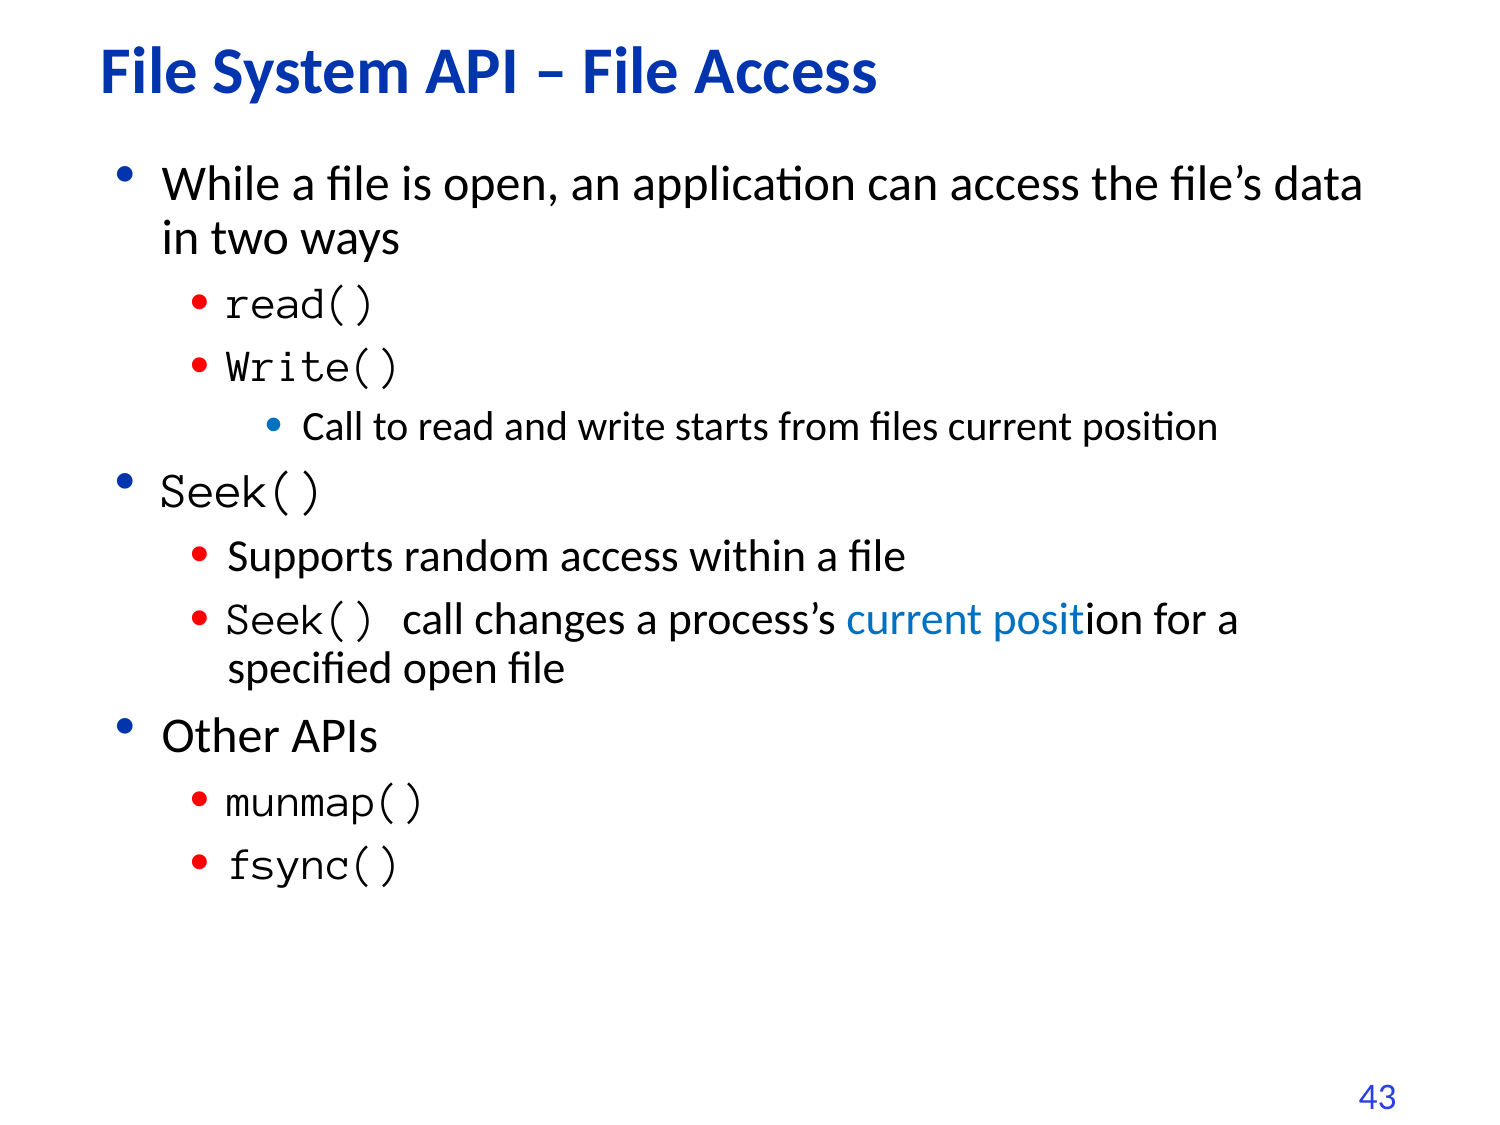

# File System API – File Access
While a file is open, an application can access the file’s data in two ways
read()
Write()
Call to read and write starts from files current position
Seek()
Supports random access within a file
Seek() call changes a process’s current position for a specified open file
Other APIs
munmap()
fsync()